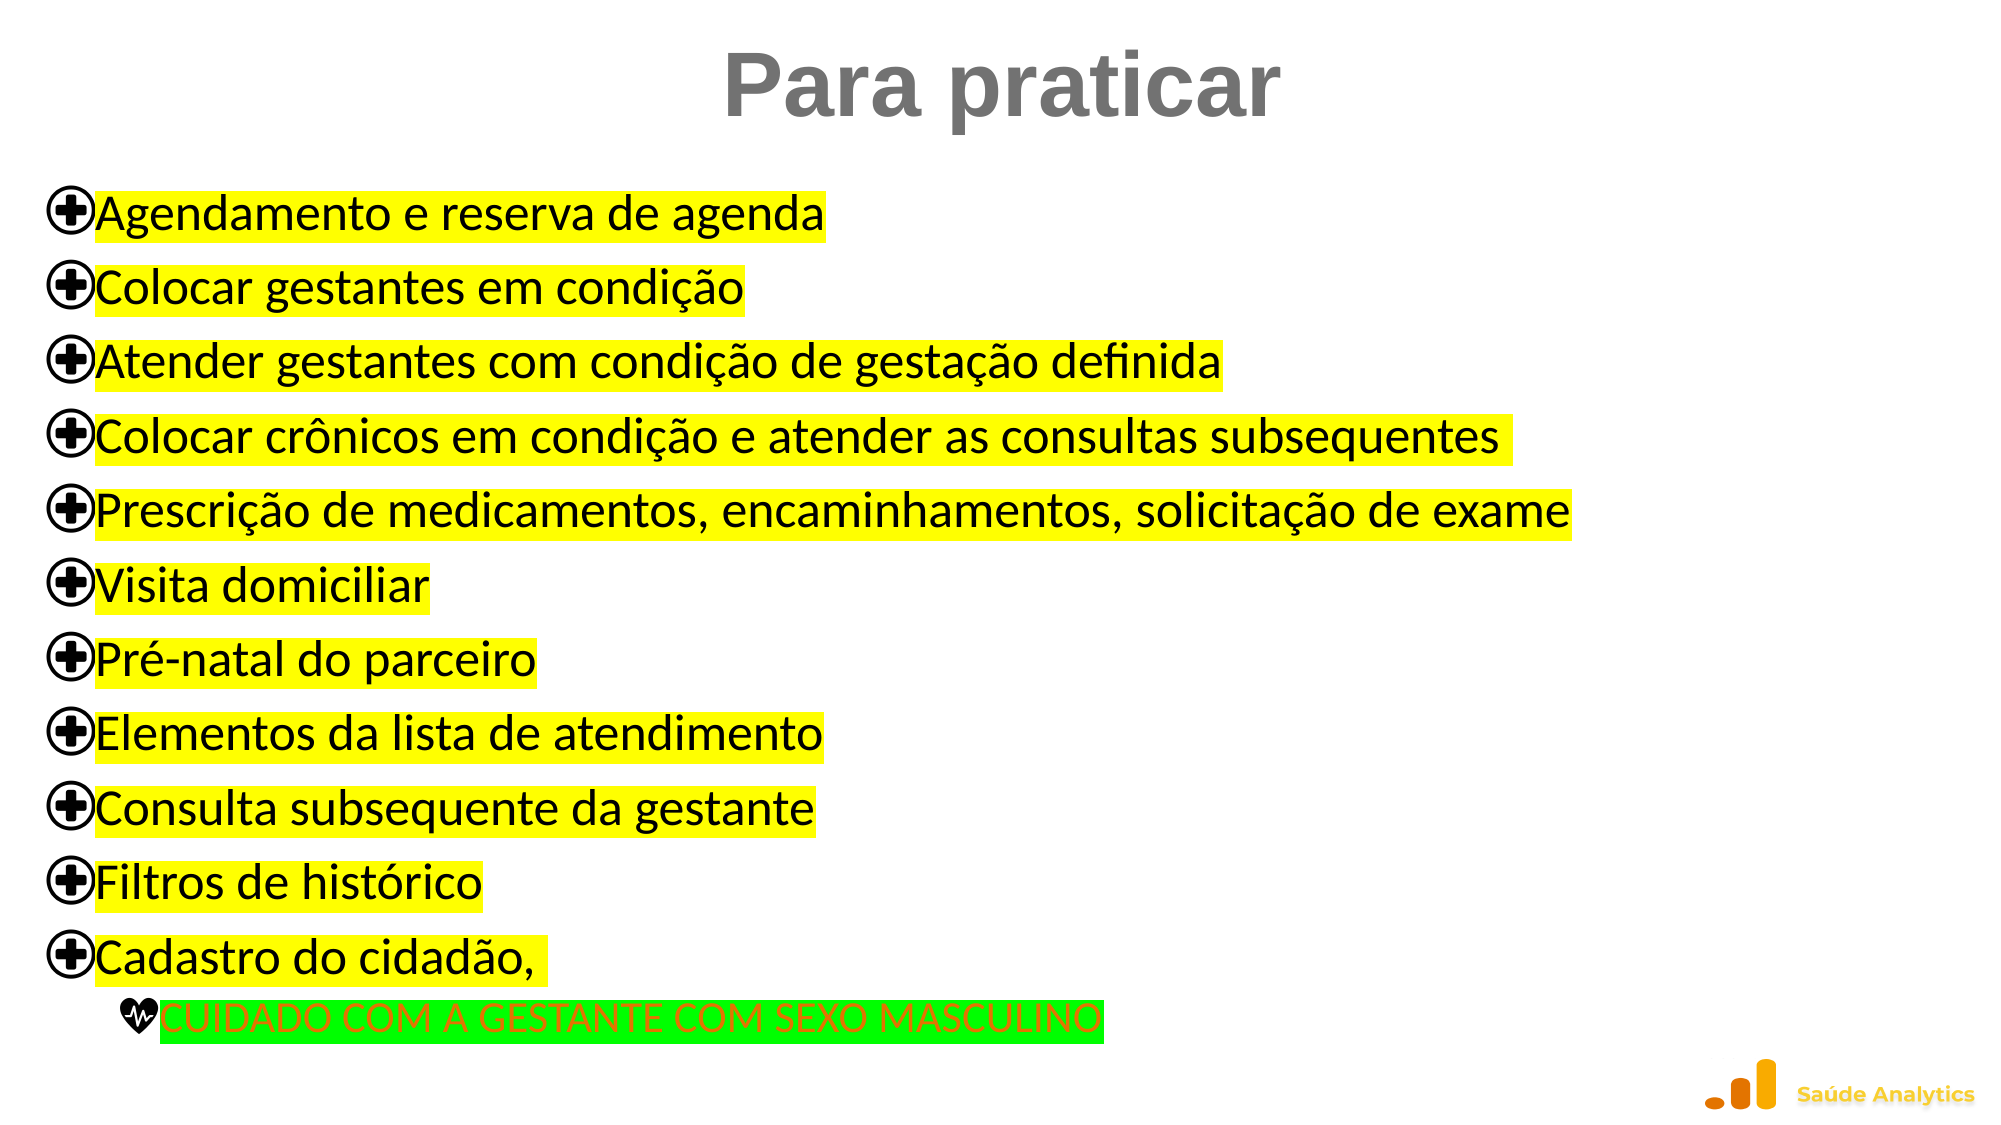

# Para praticar
Agendamento e reserva de agenda
Colocar gestantes em condição
Atender gestantes com condição de gestação definida
Colocar crônicos em condição e atender as consultas subsequentes
Prescrição de medicamentos, encaminhamentos, solicitação de exame
Visita domiciliar
Pré-natal do parceiro
Elementos da lista de atendimento
Consulta subsequente da gestante
Filtros de histórico
Cadastro do cidadão,
CUIDADO COM A GESTANTE COM SEXO MASCULINO